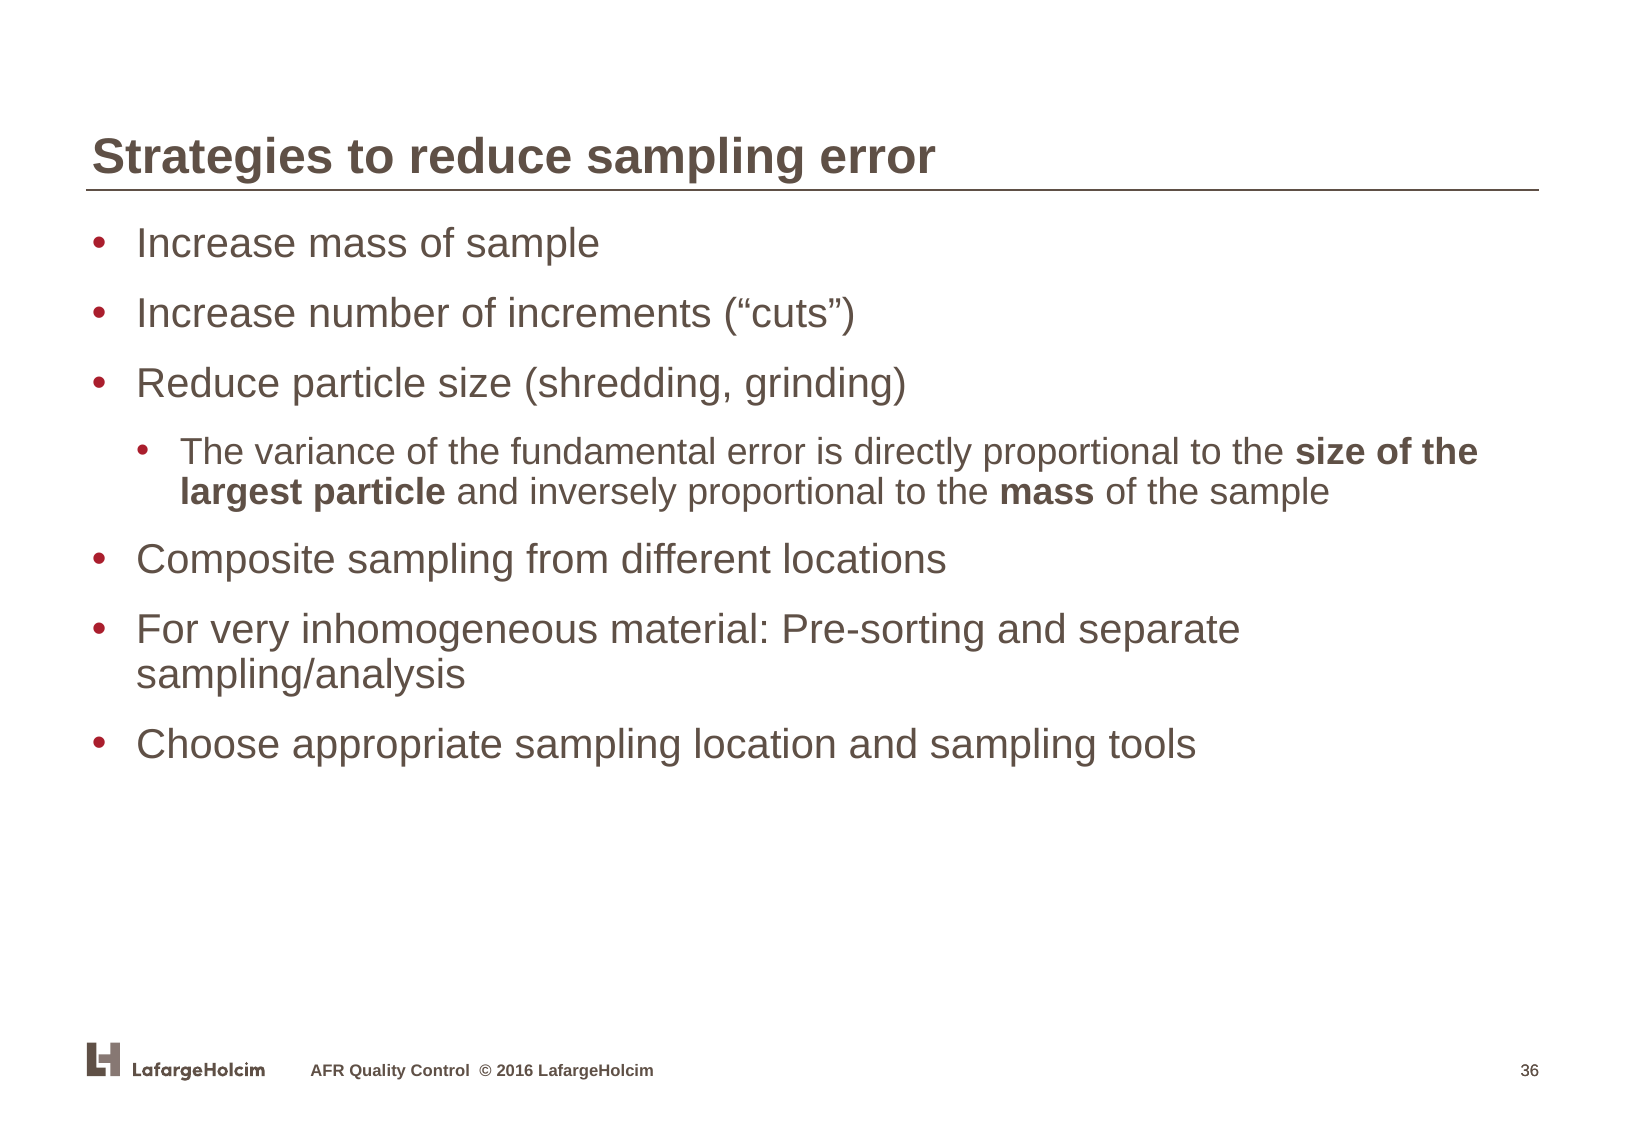

Strategies to reduce sampling error
Increase mass of sample
Increase number of increments (“cuts”)
Reduce particle size (shredding, grinding)
The variance of the fundamental error is directly proportional to the size of the largest particle and inversely proportional to the mass of the sample
Composite sampling from different locations
For very inhomogeneous material: Pre-sorting and separate sampling/analysis
Choose appropriate sampling location and sampling tools

AFR Quality Control  © 2016 LafargeHolcim
36
36